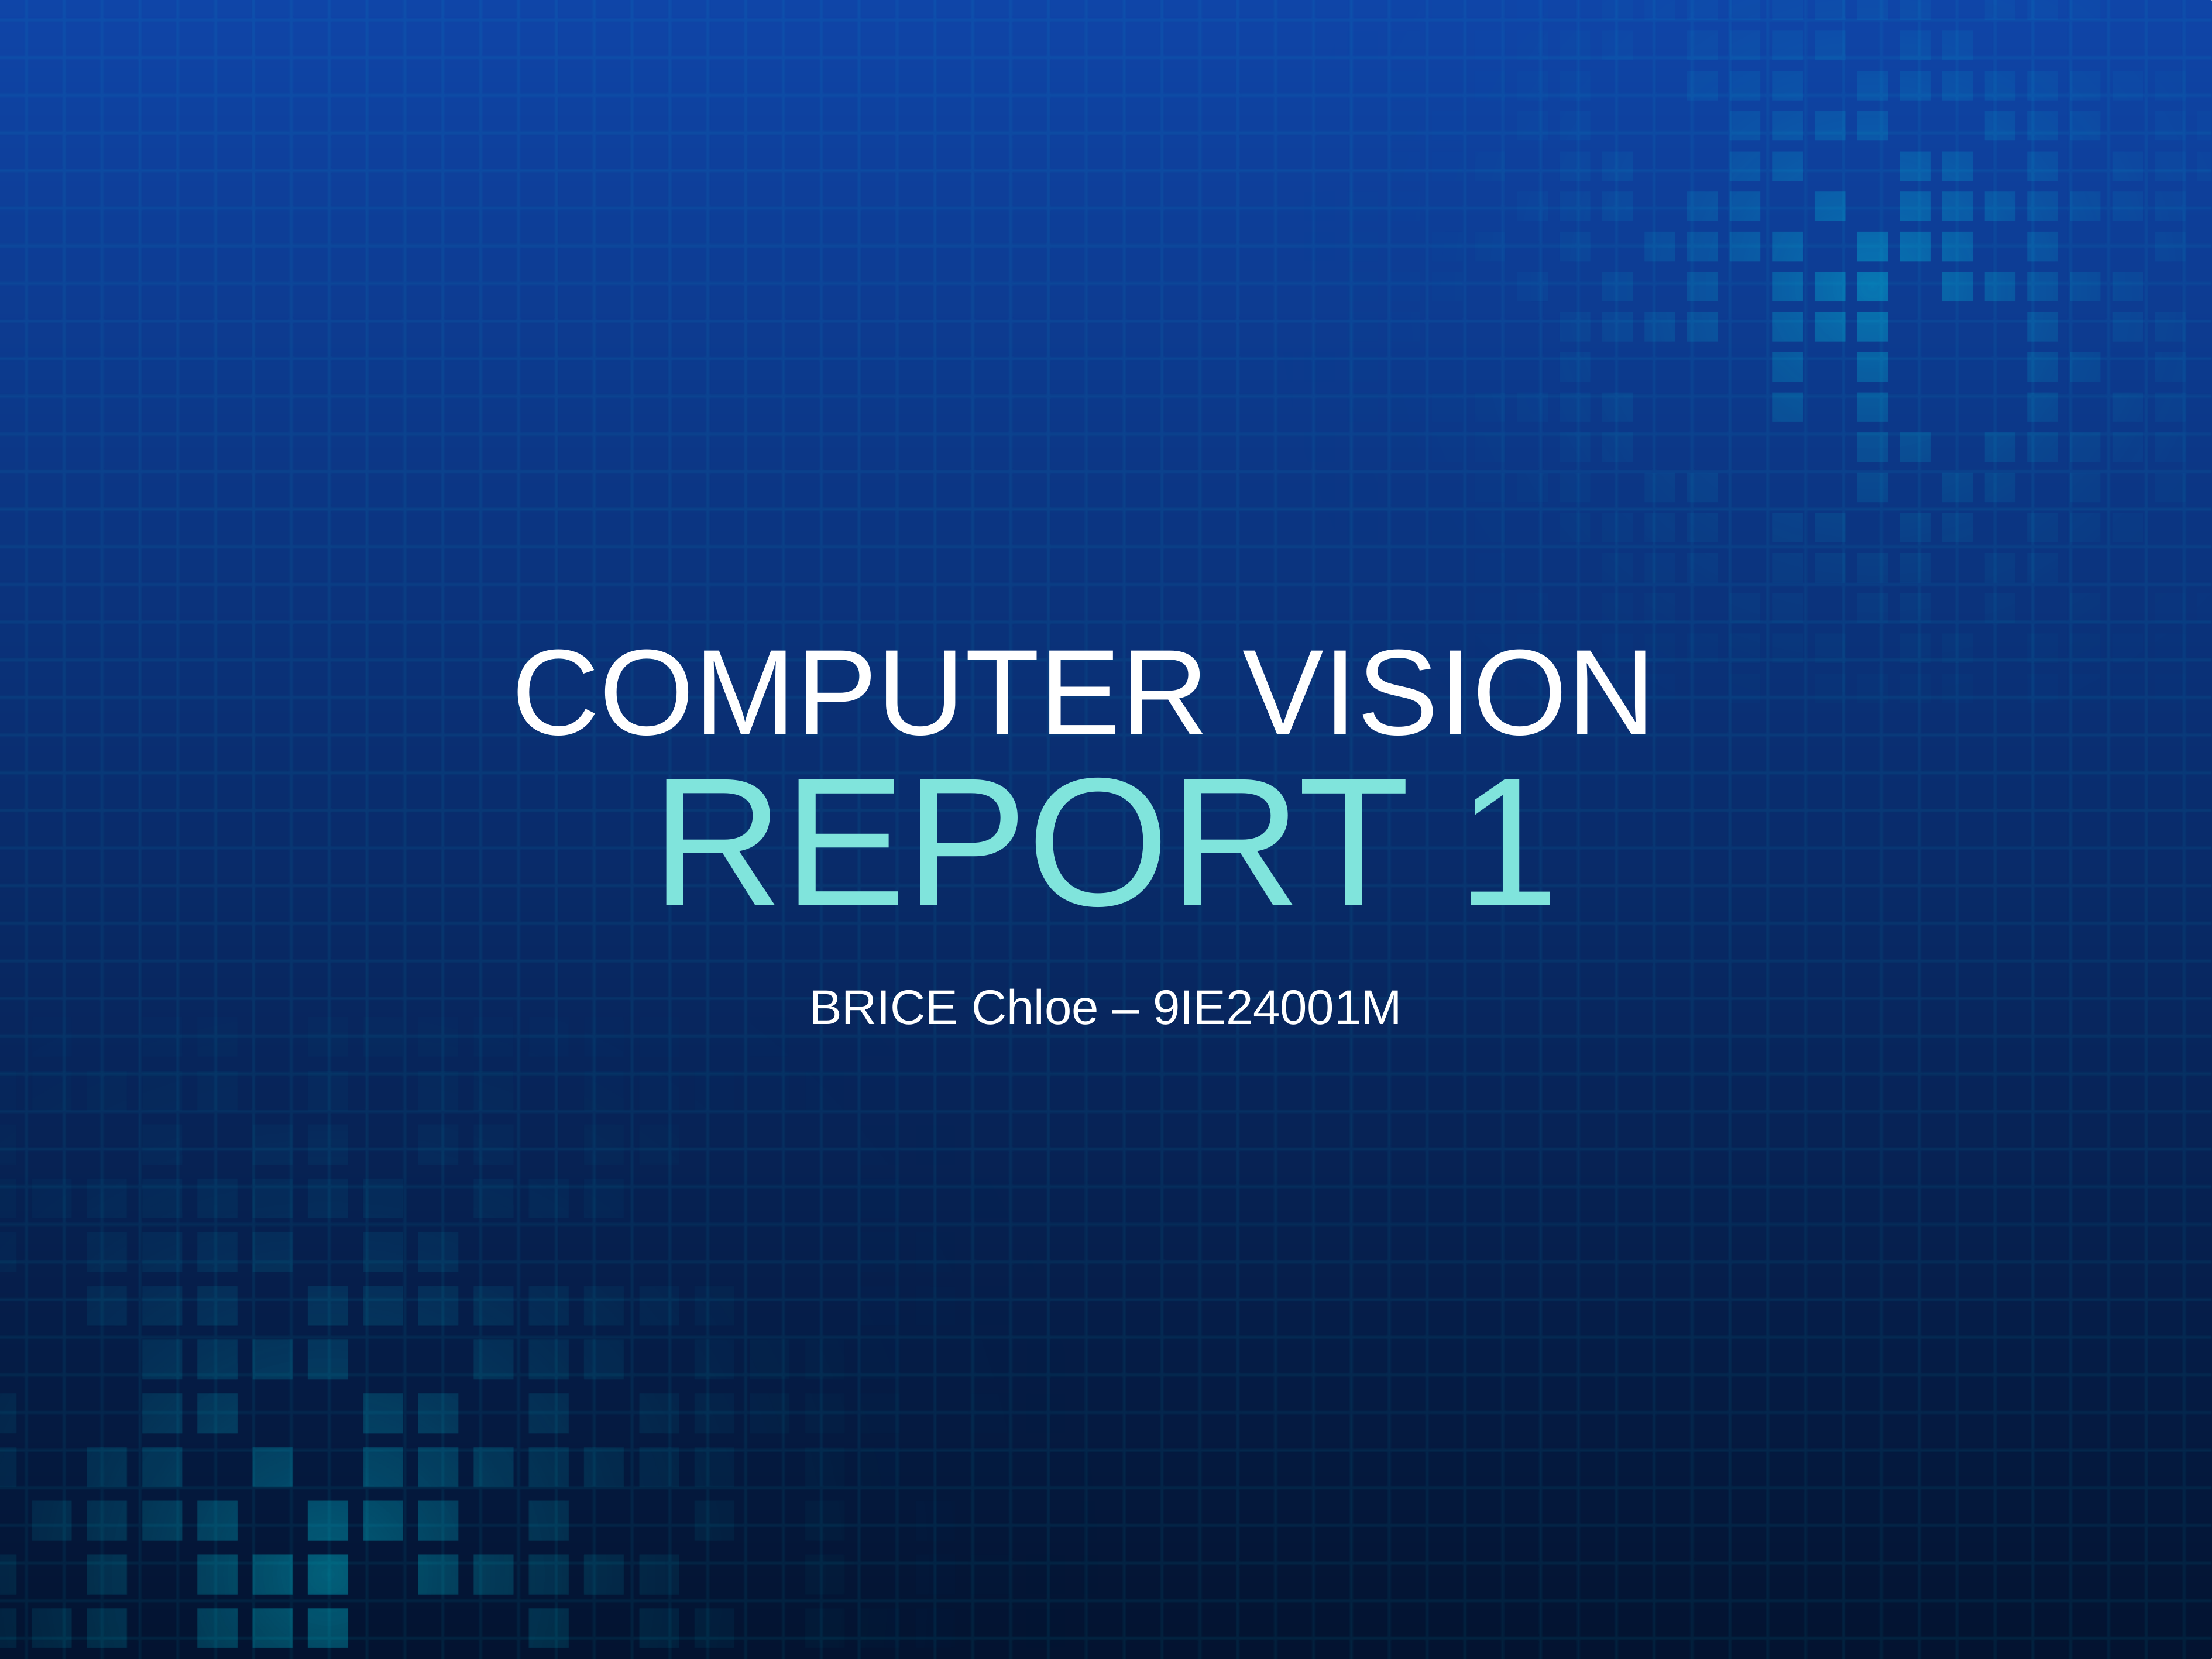

# COMPUTER VISION REPORT 1
BRICE Chloe – 9IE24001M